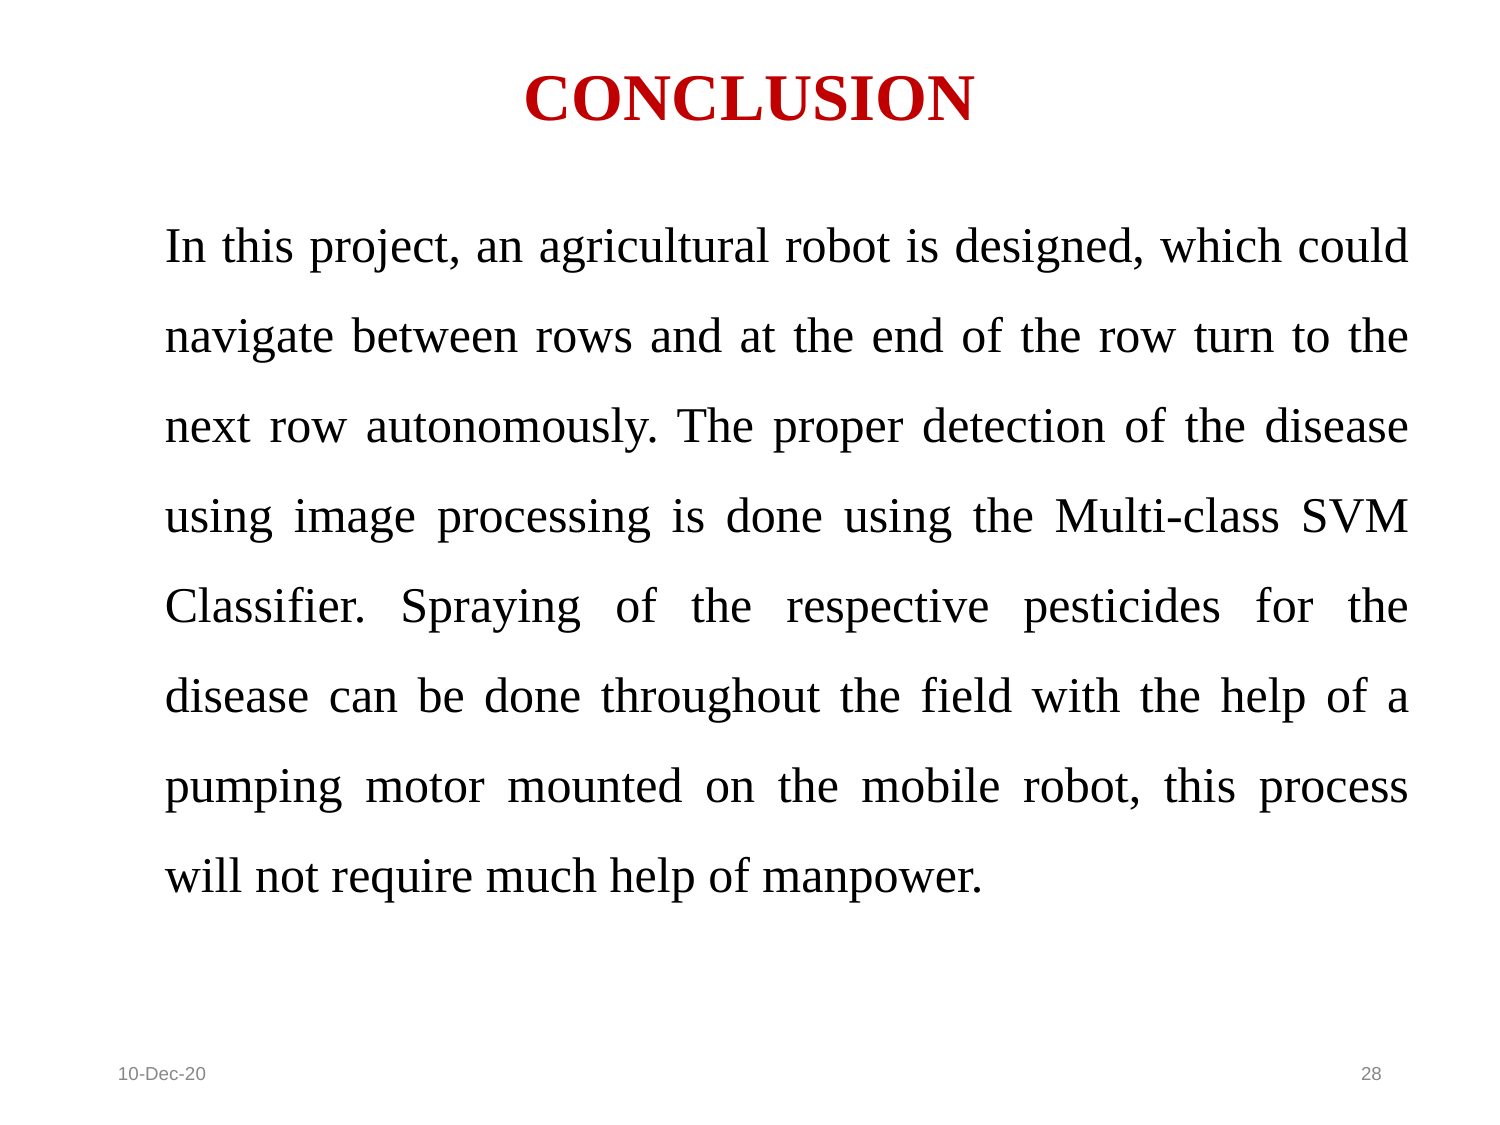

CONCLUSION
In this project, an agricultural robot is designed, which could navigate between rows and at the end of the row turn to the next row autonomously. The proper detection of the disease using image processing is done using the Multi-class SVM Classifier. Spraying of the respective pesticides for the disease can be done throughout the field with the help of a pumping motor mounted on the mobile robot, this process will not require much help of manpower.

10-Dec-20
28